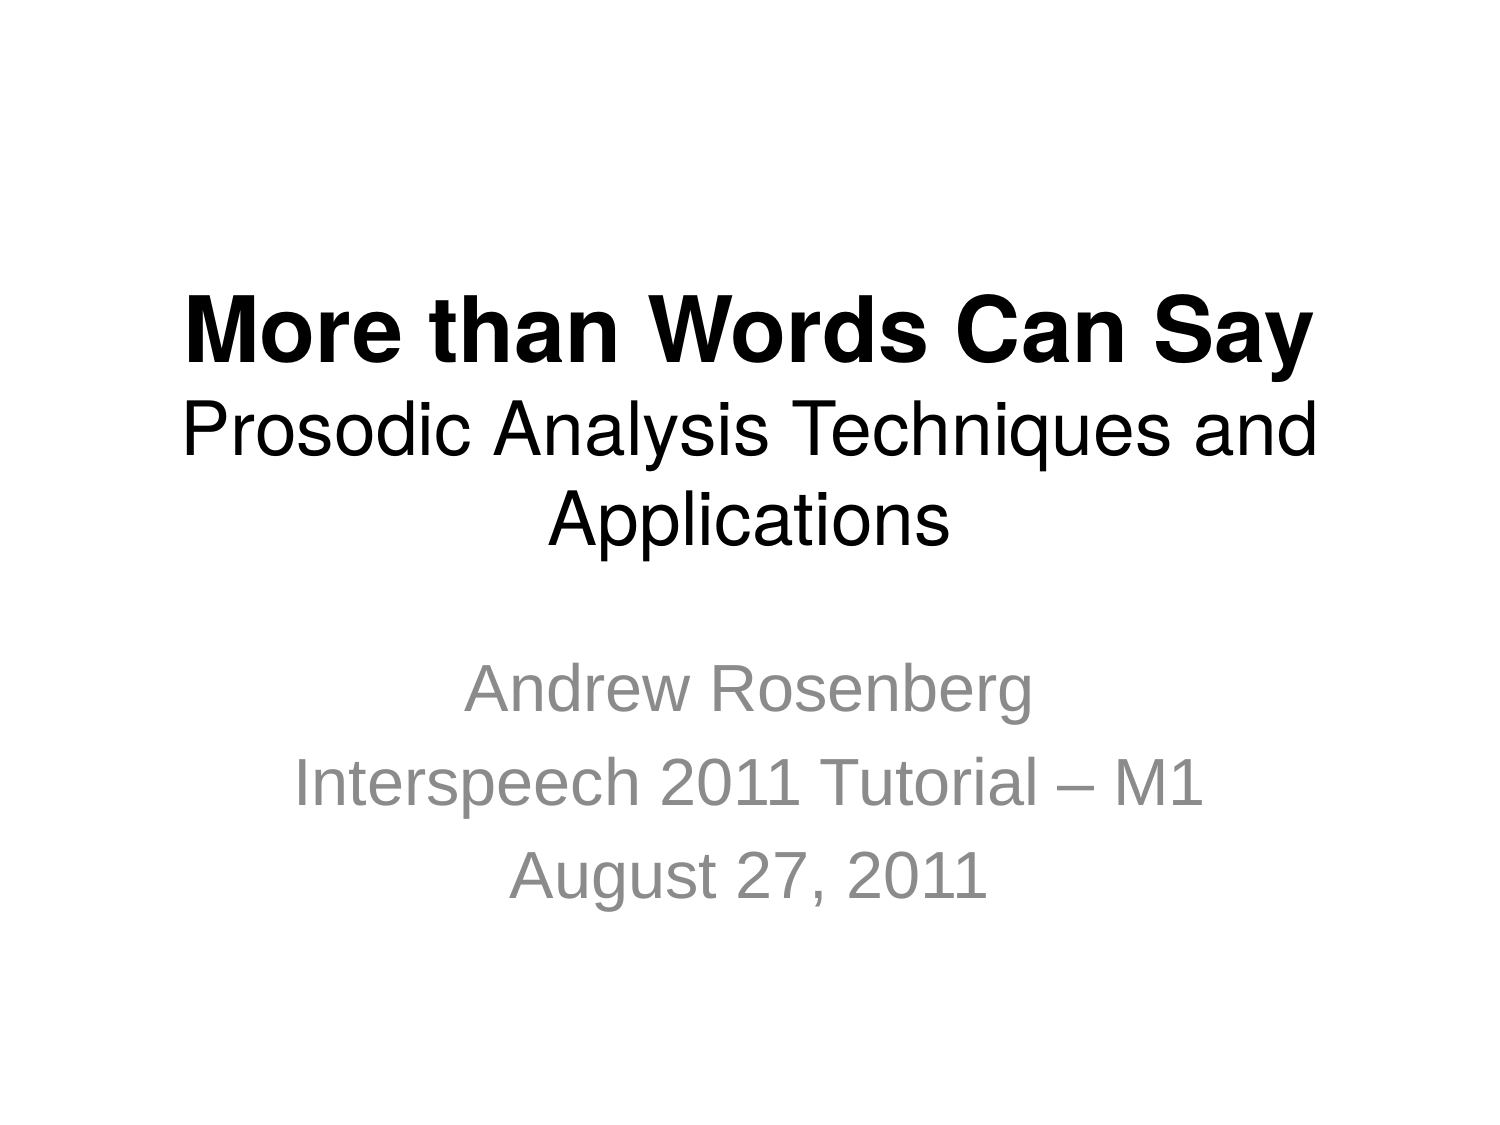

# More than Words Can Say Prosodic Analysis Techniques and Applications
Andrew Rosenberg
Interspeech 2011 Tutorial – M1
August 27, 2011